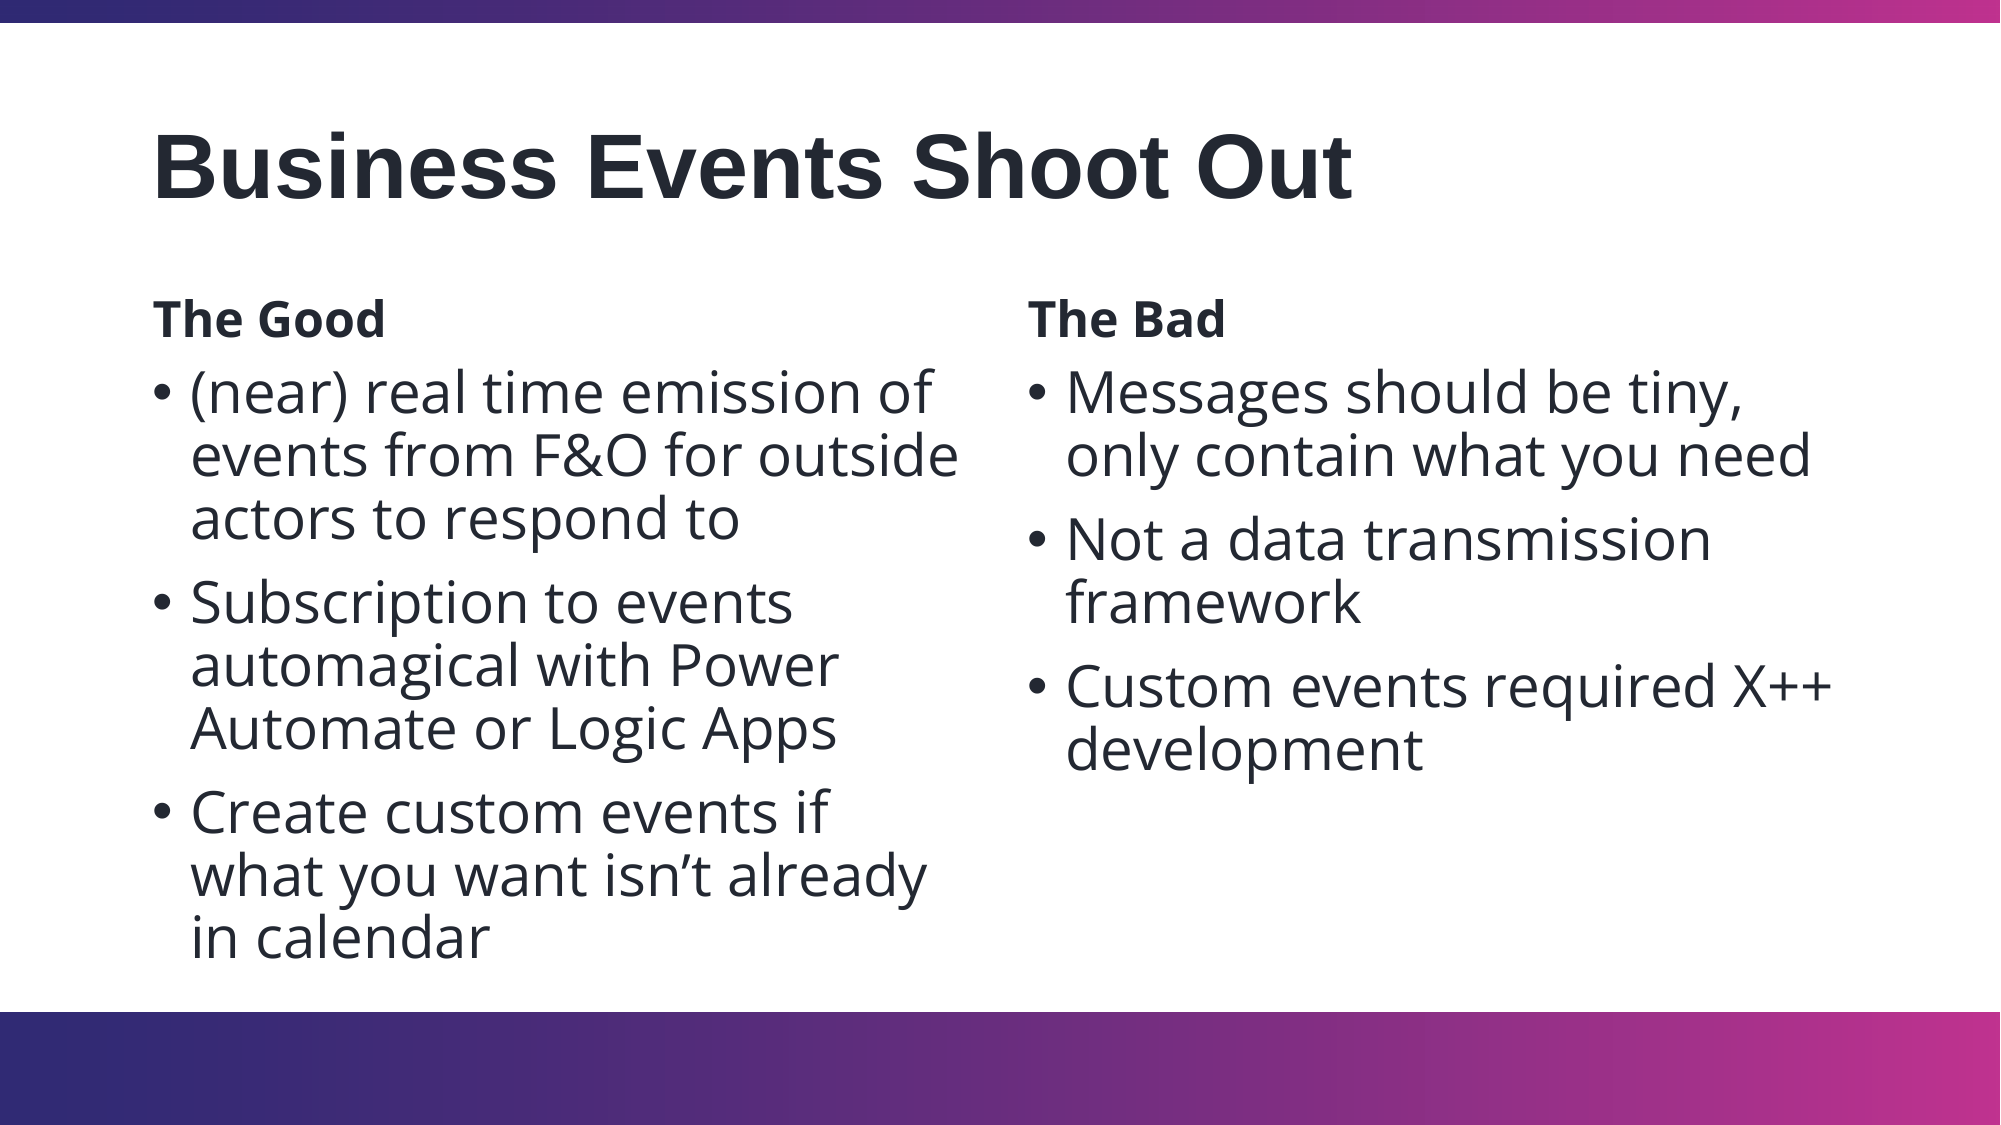

# Business Events Shoot Out
The Good
The Bad
(near) real time emission of events from F&O for outside actors to respond to
Subscription to events automagical with Power Automate or Logic Apps
Create custom events if what you want isn’t already in calendar
Messages should be tiny, only contain what you need
Not a data transmission framework
Custom events required X++ development